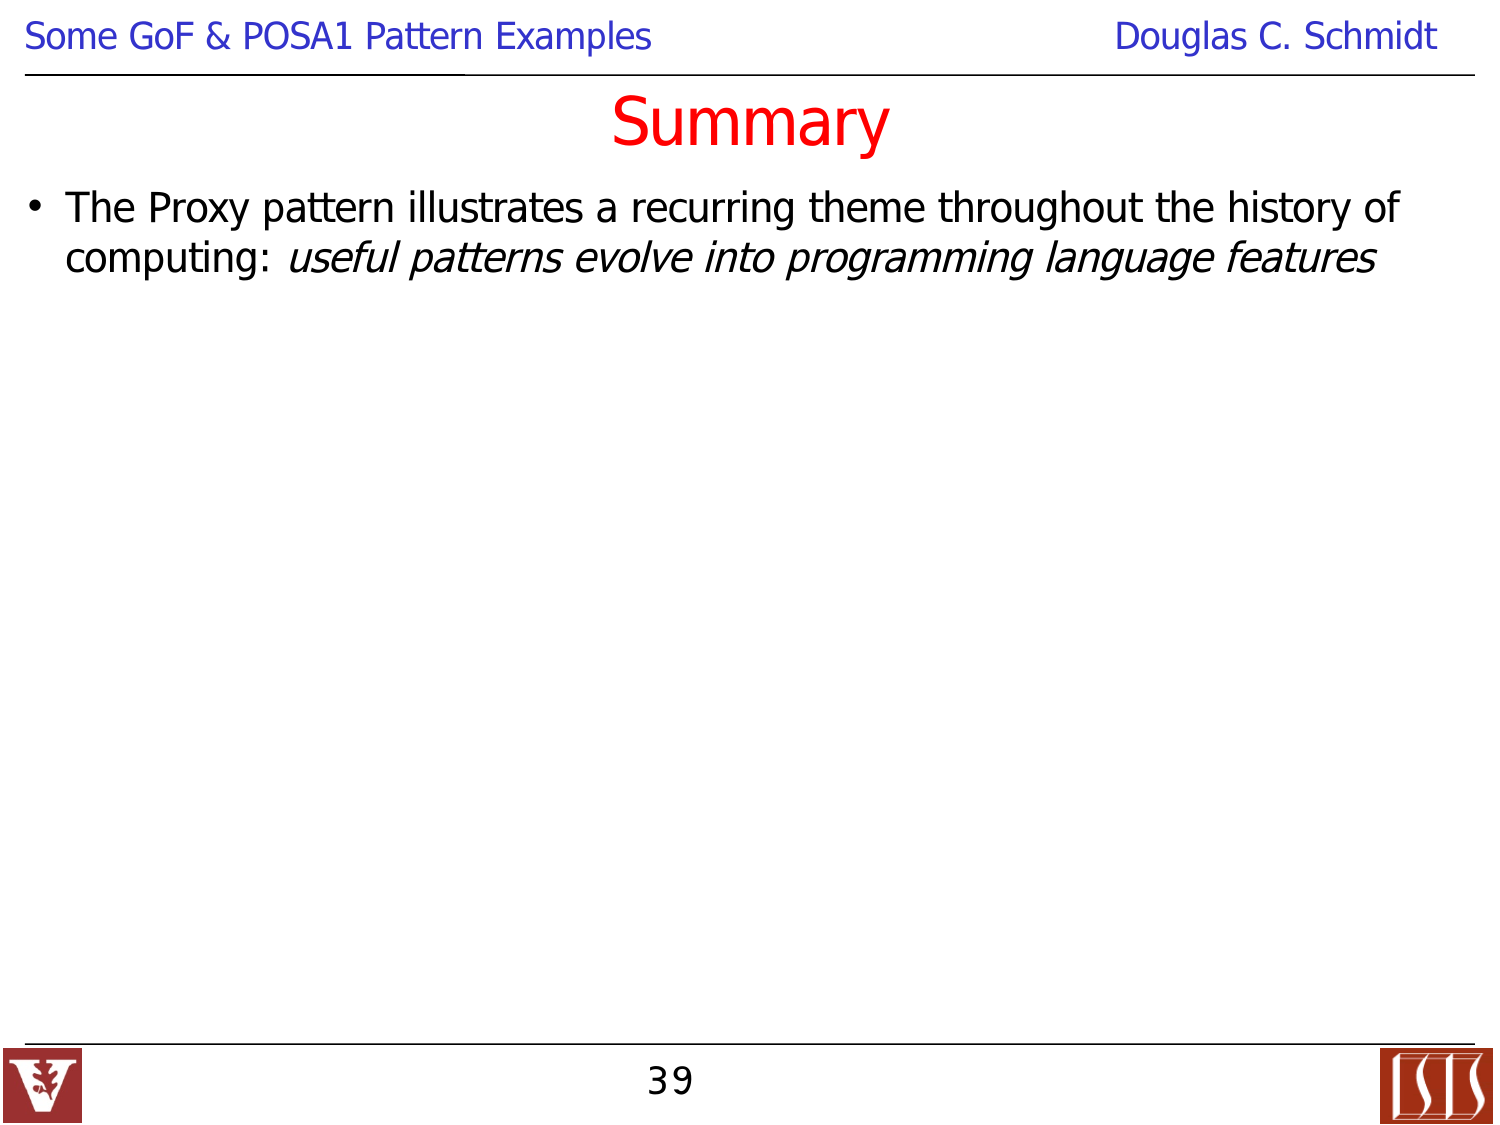

# Summary
The Proxy pattern illustrates a recurring theme throughout the history of computing: useful patterns evolve into programming language features